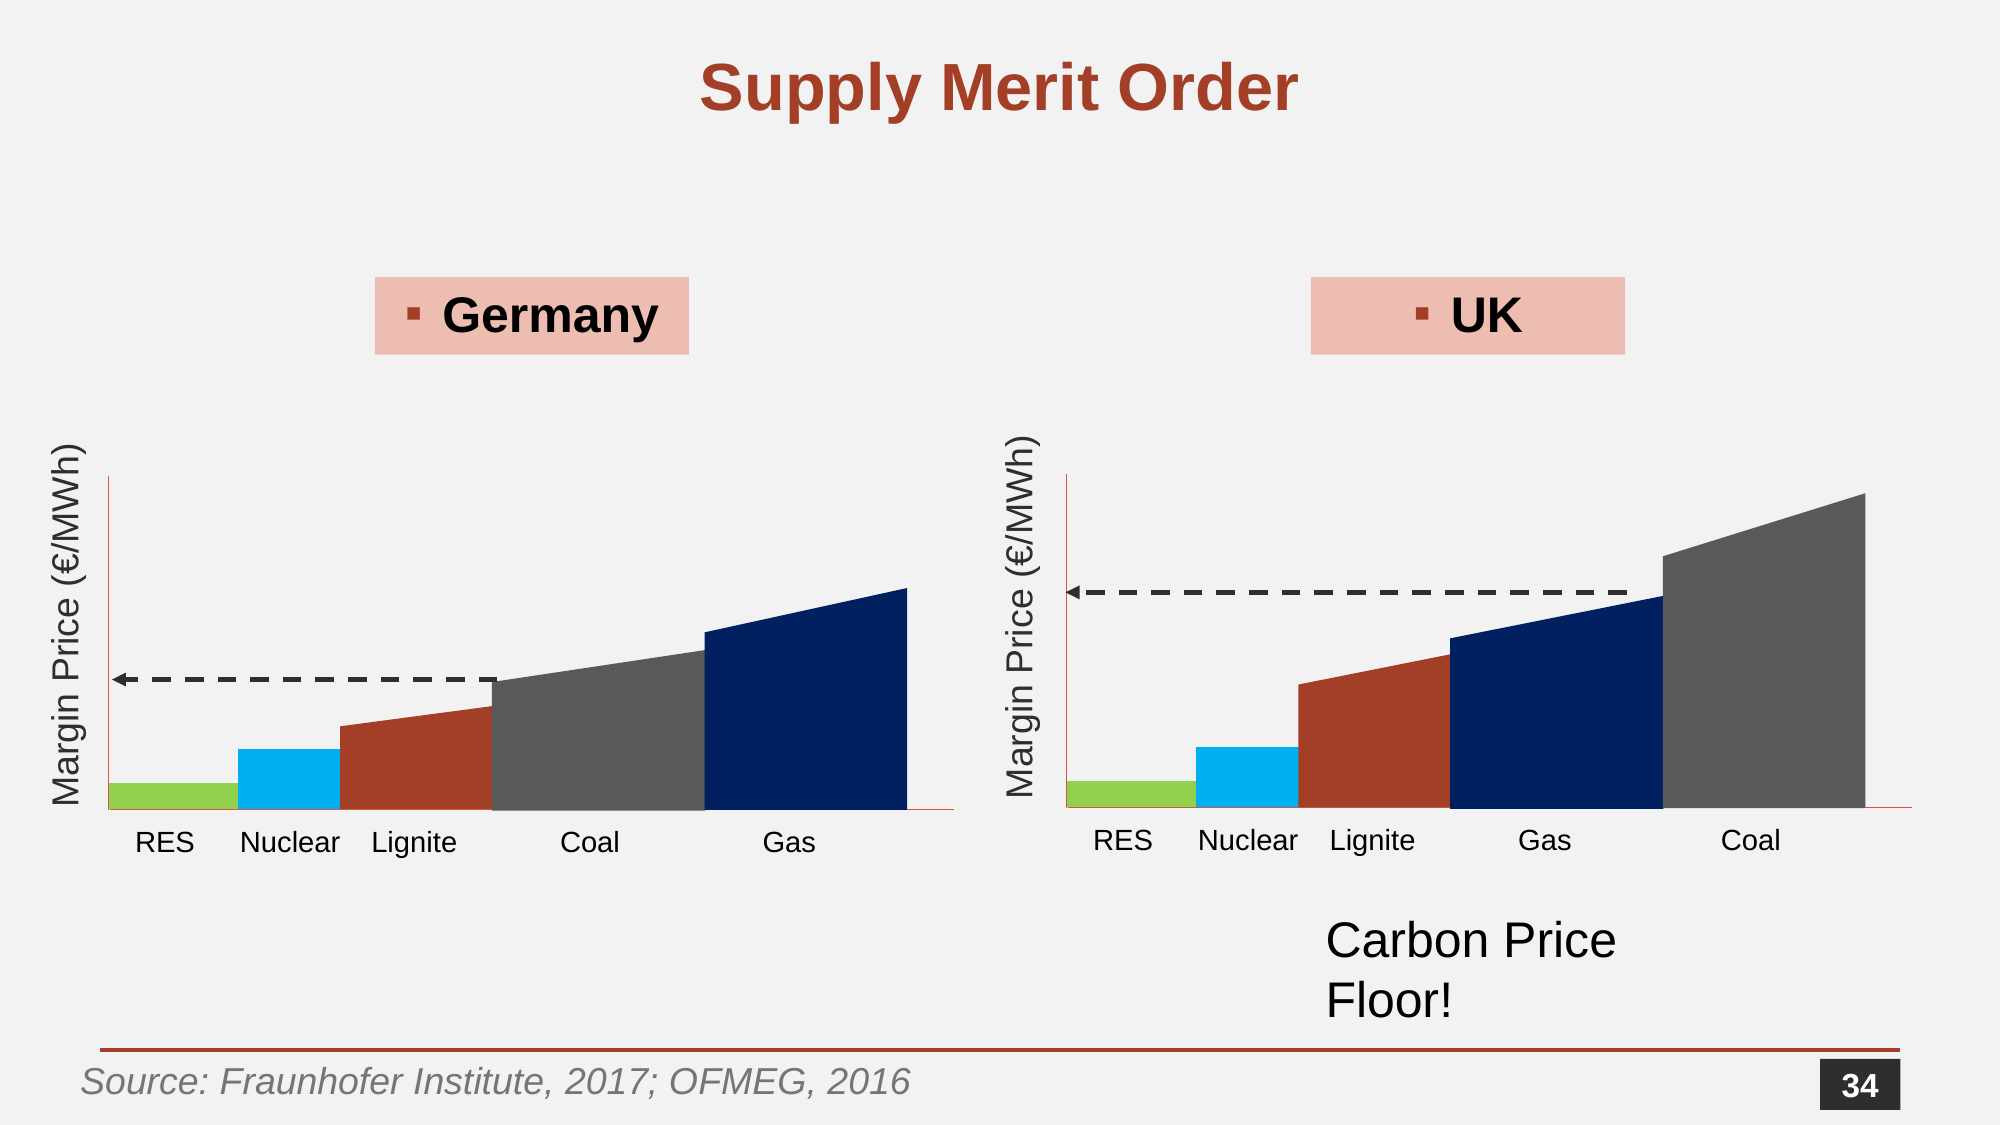

# Supply Merit Order
Germany
UK

Margin Price (€/MWh)

Margin Price (€/MWh)

Lignite
Gas
Nuclear
RES
Coal
Lignite
Coal
Nuclear
RES
Gas
Carbon Price Floor!
Source: Fraunhofer Institute, 2017; OFMEG, 2016
34